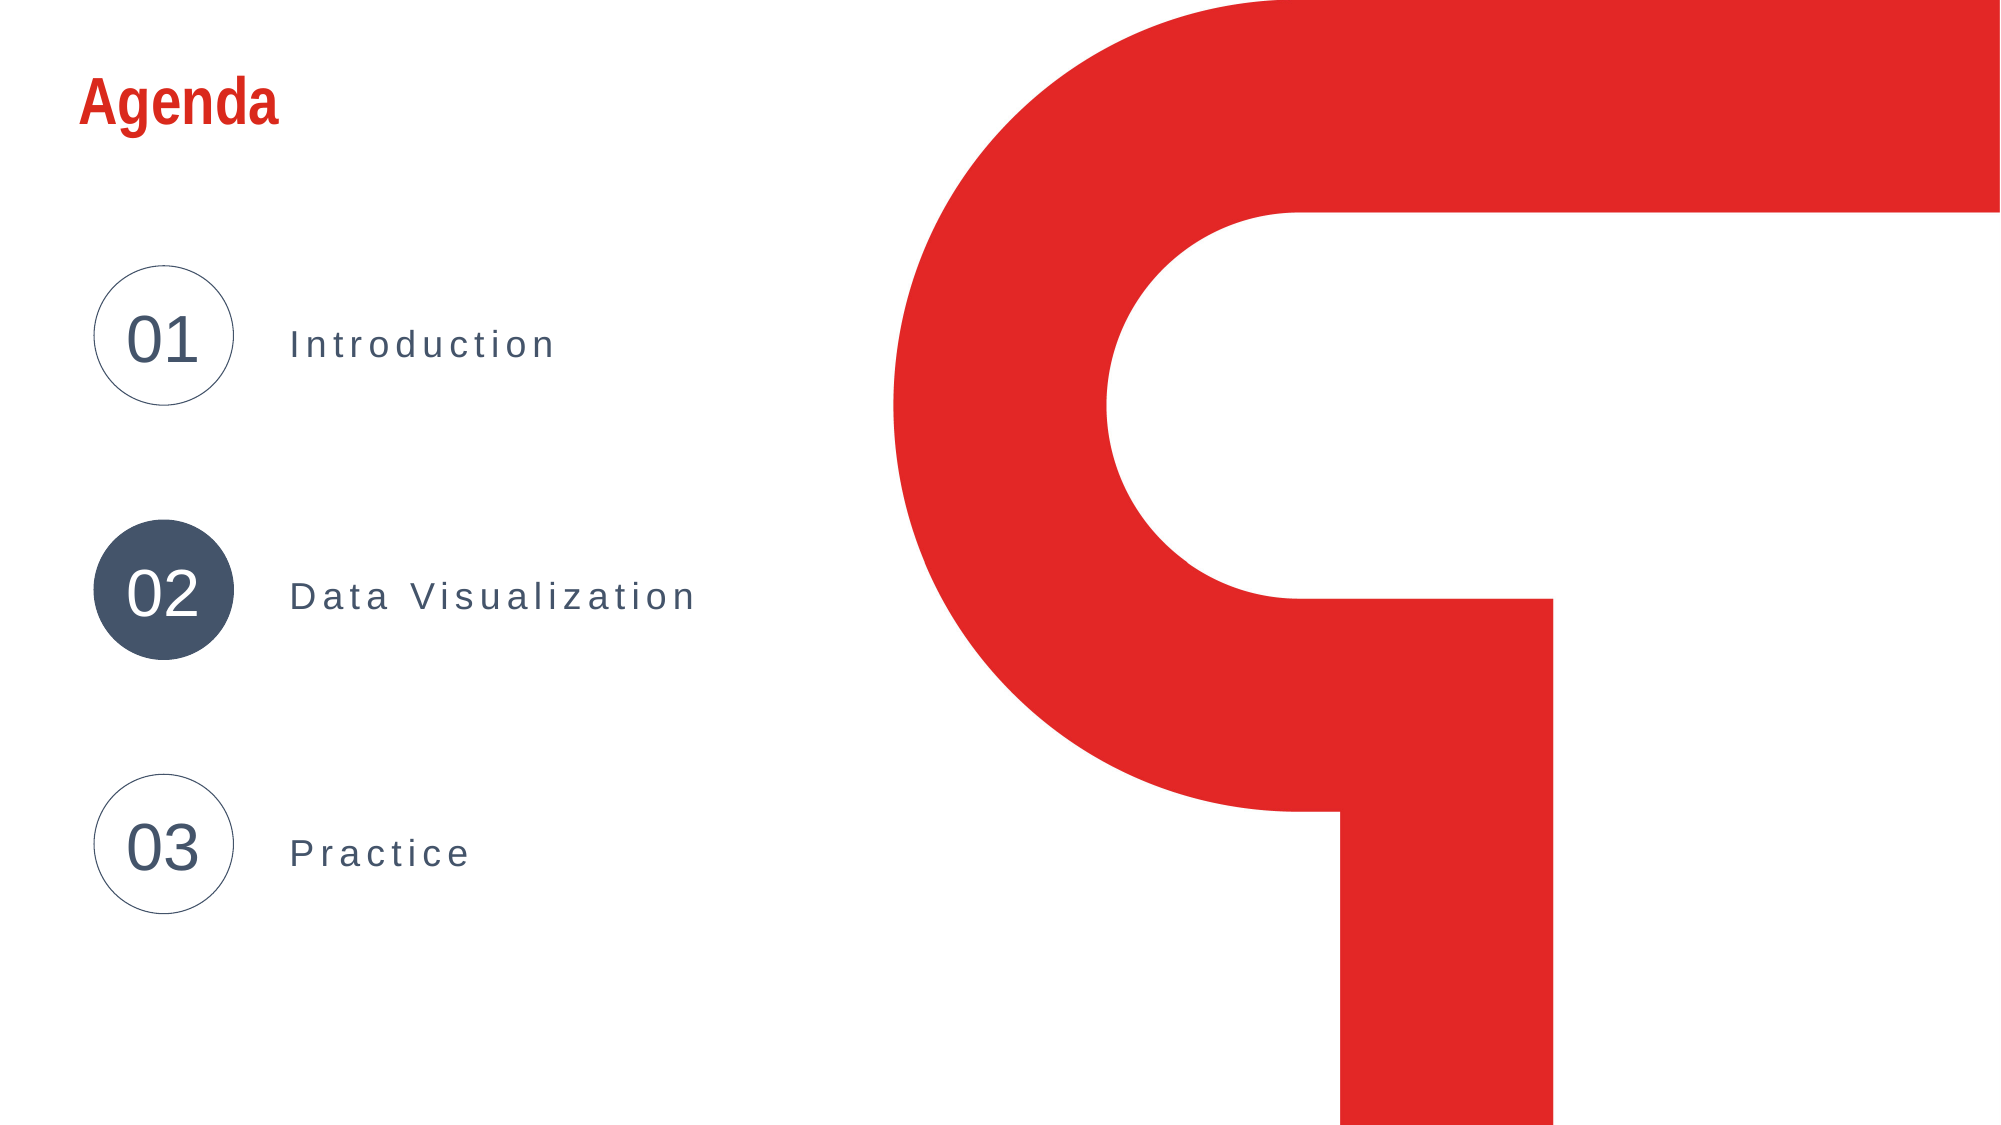

Agenda
01
Introduction
02
Data Visualization
03
Practice